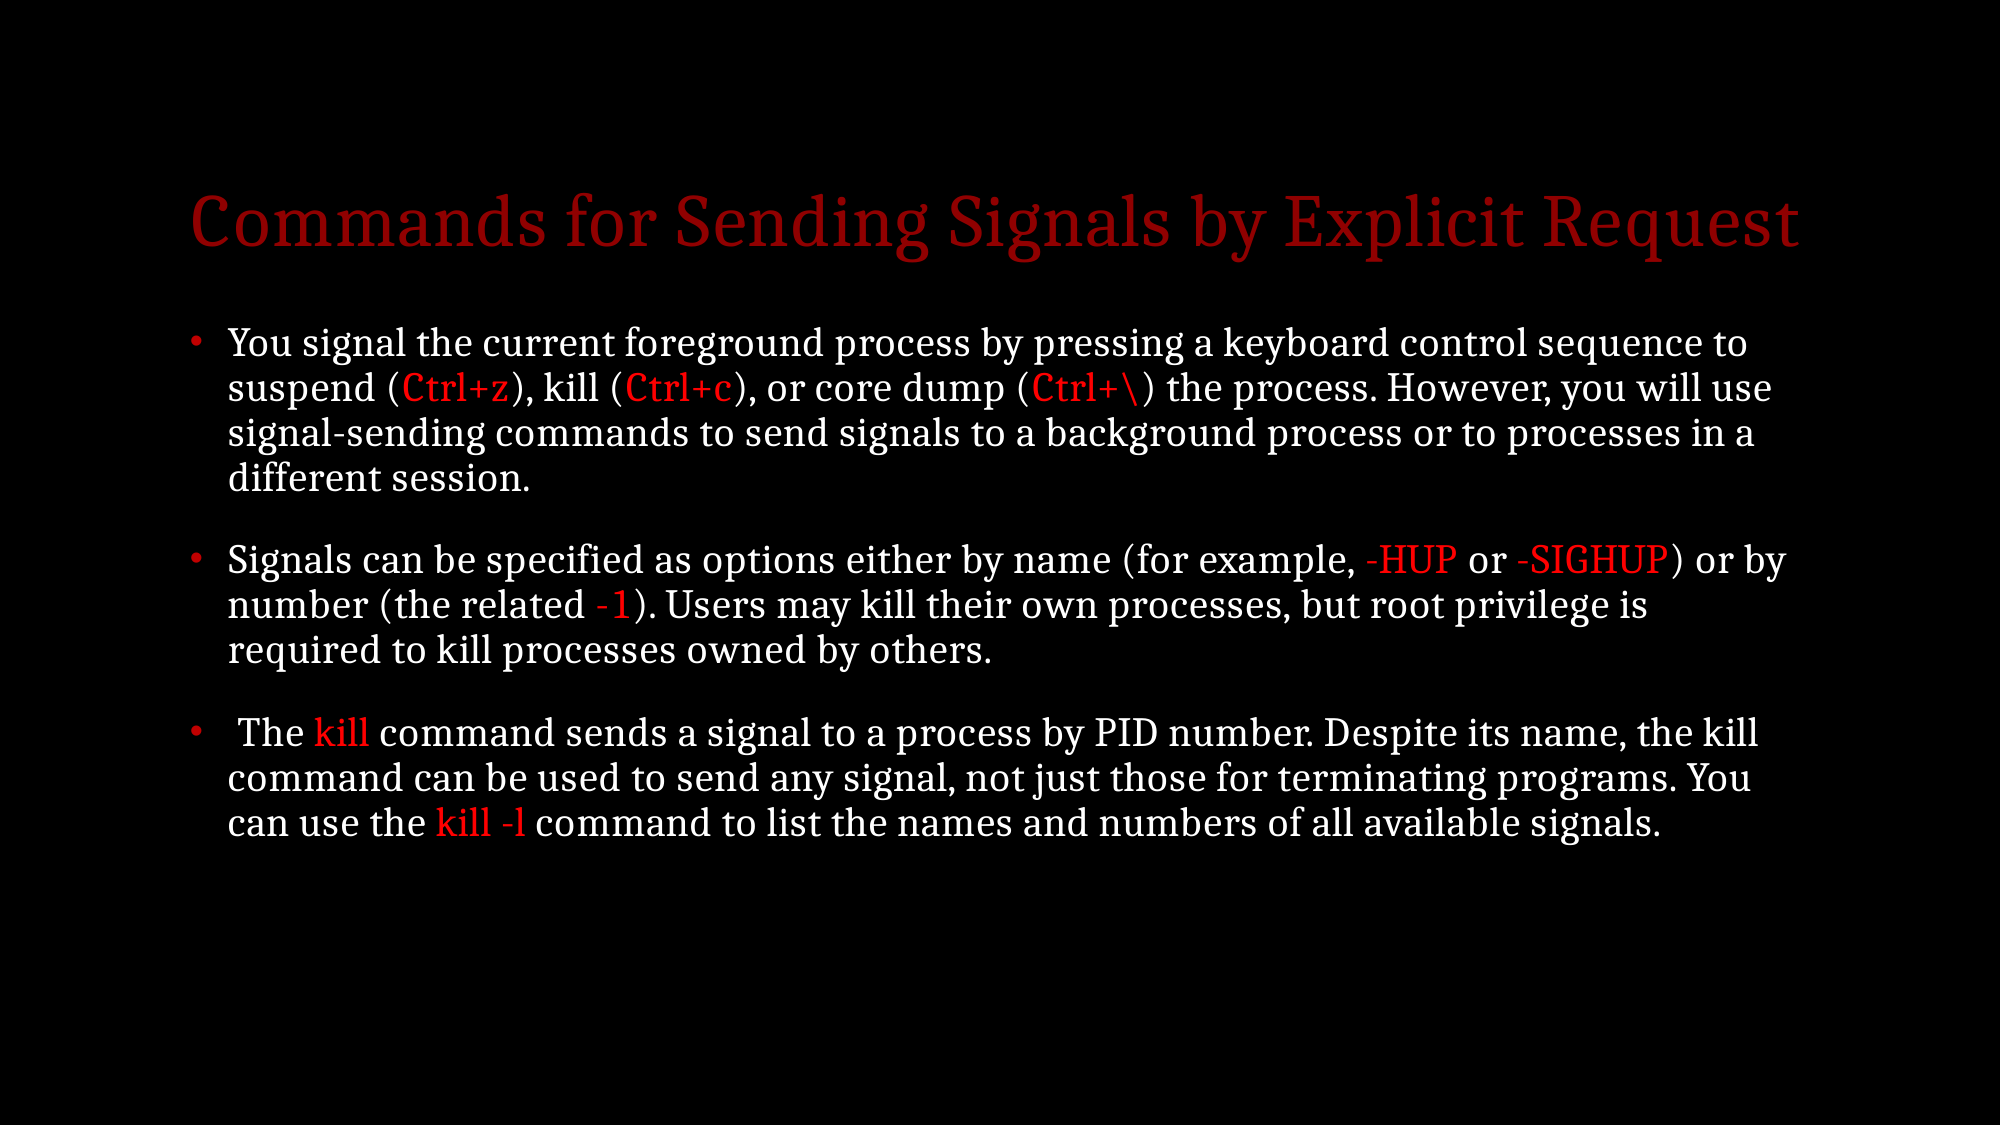

# Commands for Sending Signals by Explicit Request
You signal the current foreground process by pressing a keyboard control sequence to suspend (Ctrl+z), kill (Ctrl+c), or core dump (Ctrl+\) the process. However, you will use signal-sending commands to send signals to a background process or to processes in a different session.
Signals can be specified as options either by name (for example, -HUP or -SIGHUP) or by number (the related -1). Users may kill their own processes, but root privilege is required to kill processes owned by others.
 The kill command sends a signal to a process by PID number. Despite its name, the kill command can be used to send any signal, not just those for terminating programs. You can use the kill -l command to list the names and numbers of all available signals.